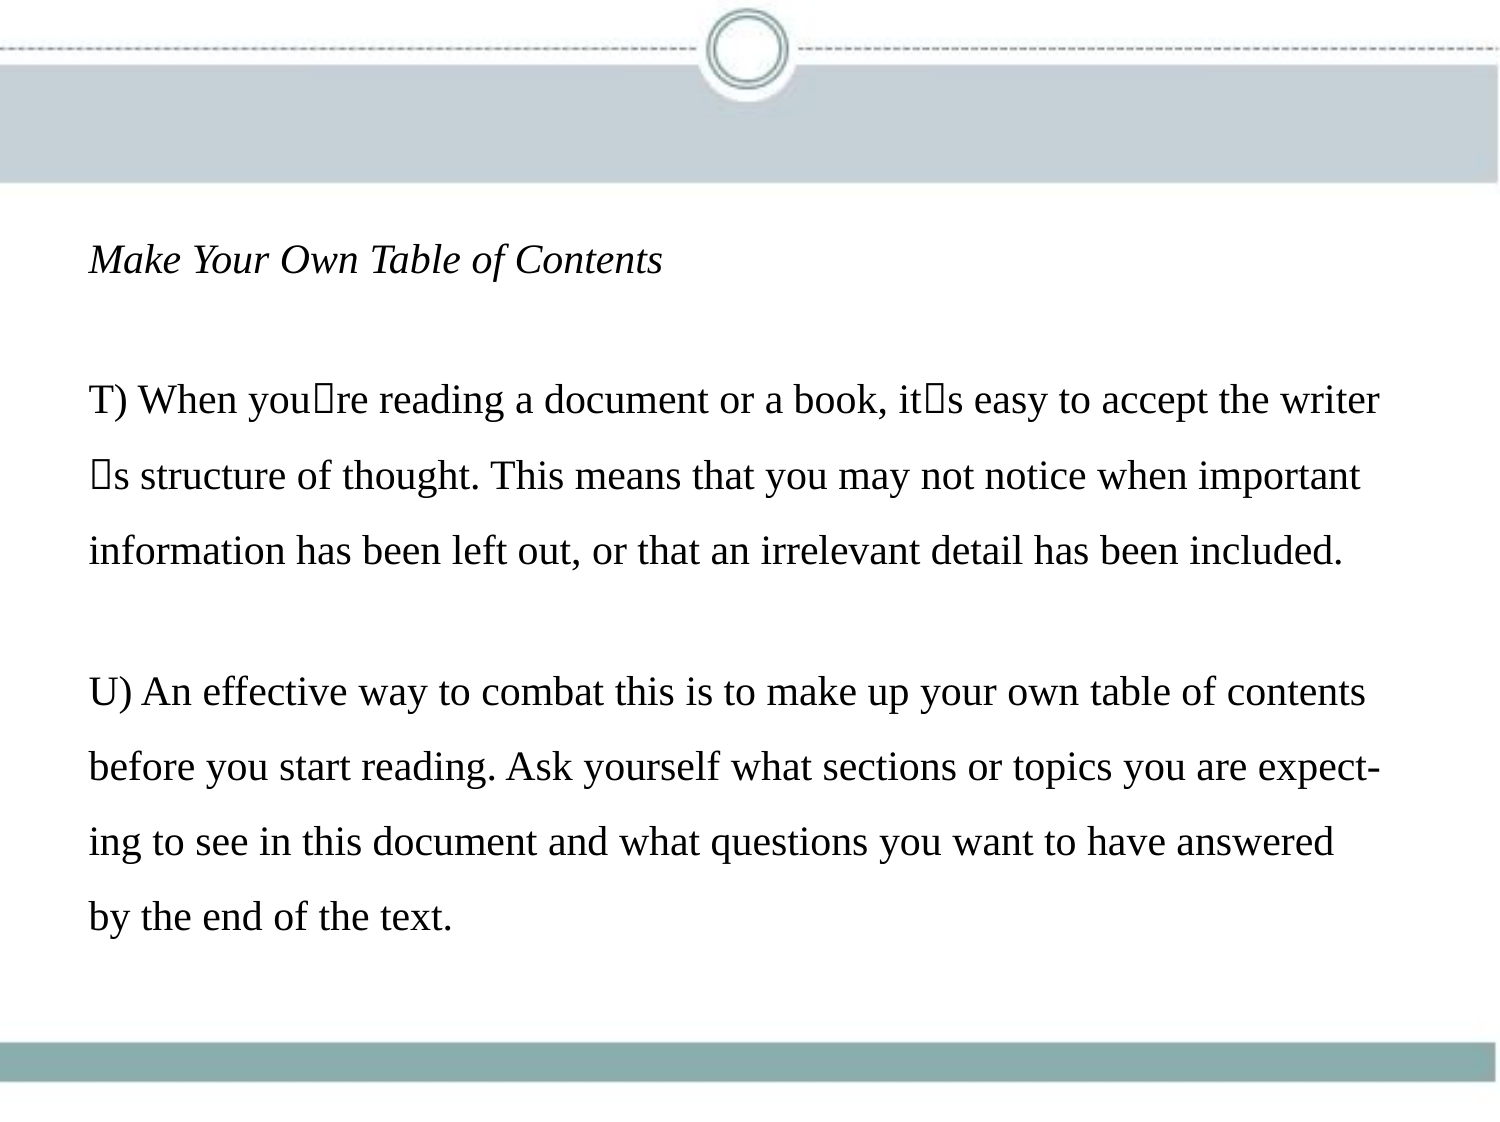

Make Your Own Table of Contents
T) When you􀆳re reading a document or a book, it􀆳s easy to accept the writer
􀆳s structure of thought. This means that you may not notice when important
information has been left out, or that an irrelevant detail has been included.
U) An effective way to combat this is to make up your own table of contents
before you start reading. Ask yourself what sections or topics you are expect-
ing to see in this document and what questions you want to have answered
by the end of the text.